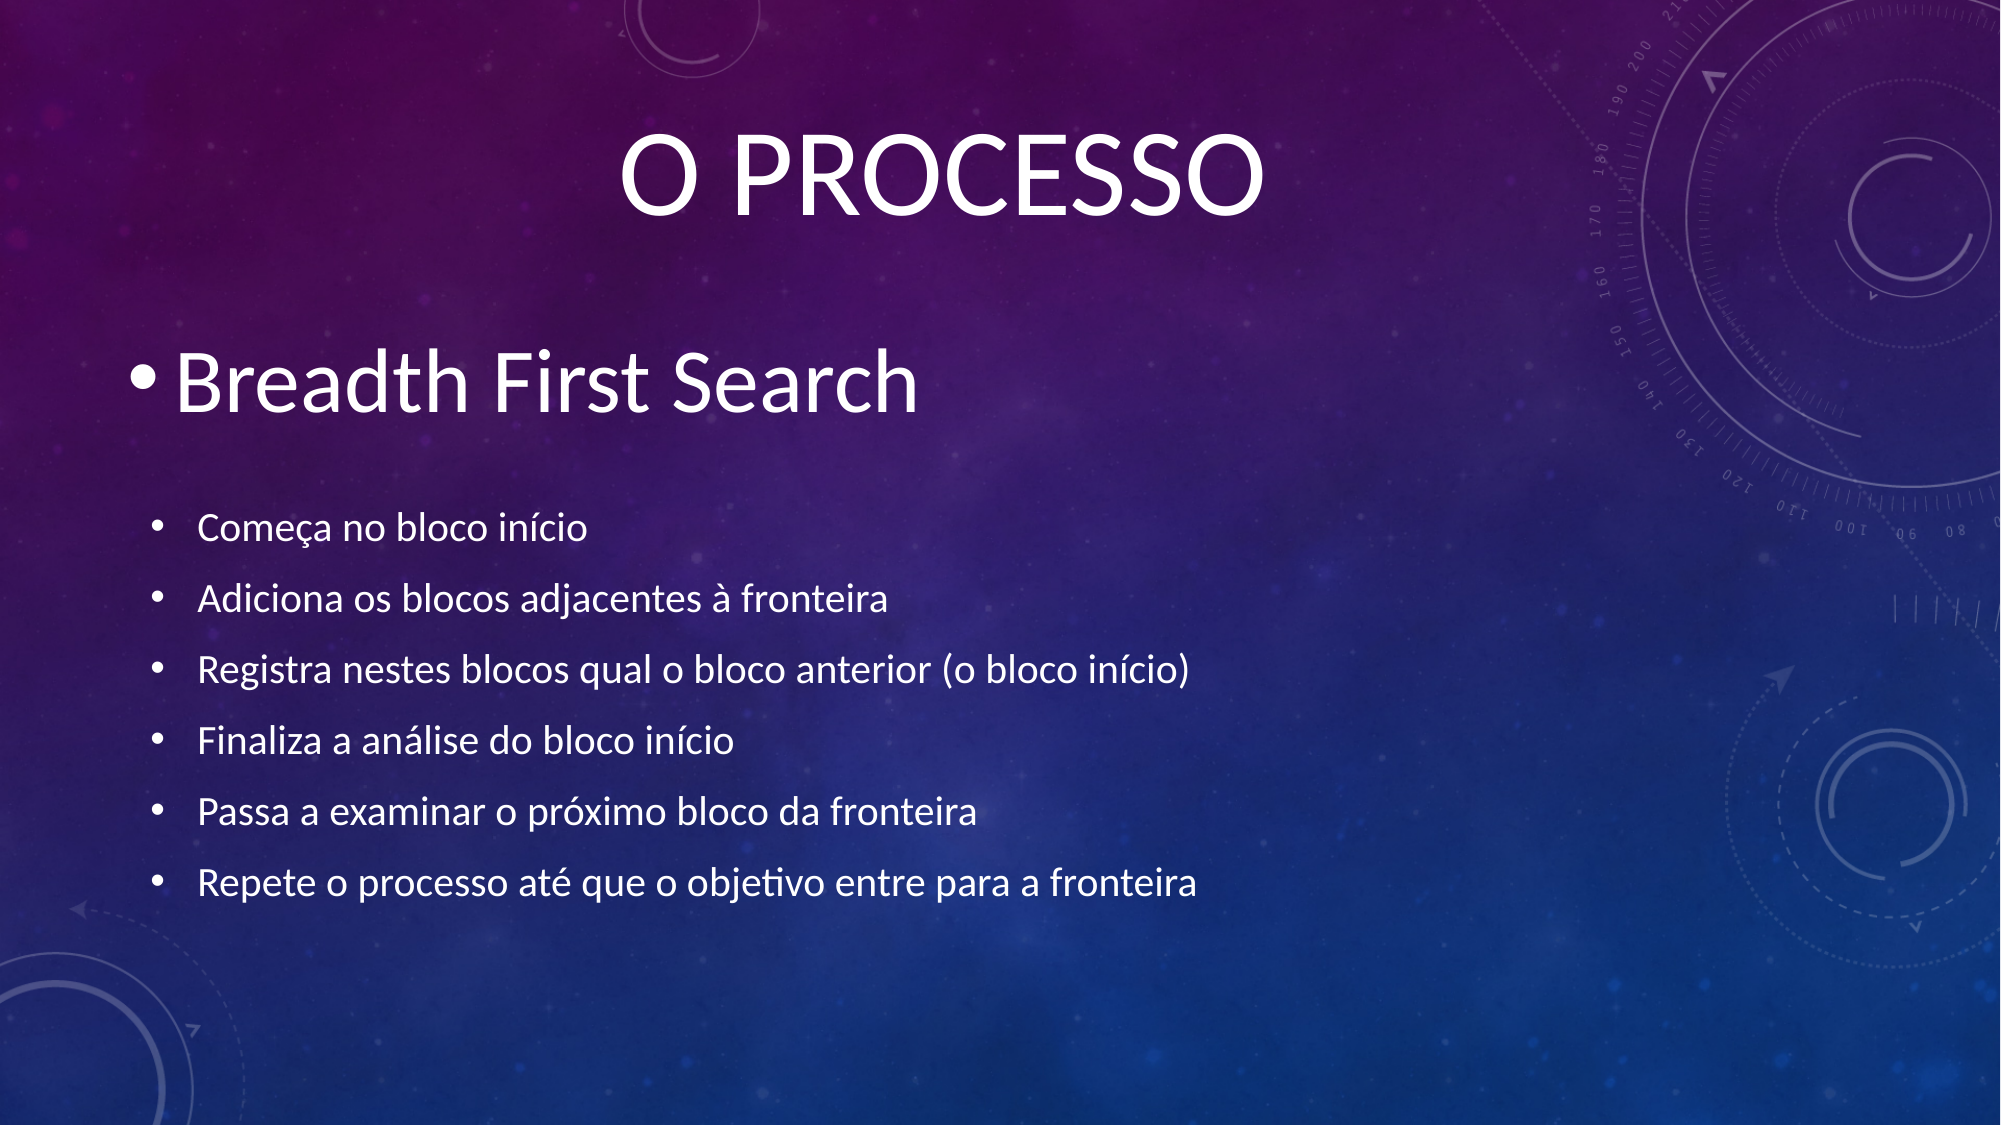

# O PROCESSO
Breadth First Search
|  |  |  |
| --- | --- | --- |
|  |  |  |
|  |  |  |
Começa no bloco início
Adiciona os blocos adjacentes à fronteira
Registra nestes blocos qual o bloco anterior (o bloco início)
Finaliza a análise do bloco início
Passa a examinar o próximo bloco da fronteira
Repete o processo até que o objetivo entre para a fronteira